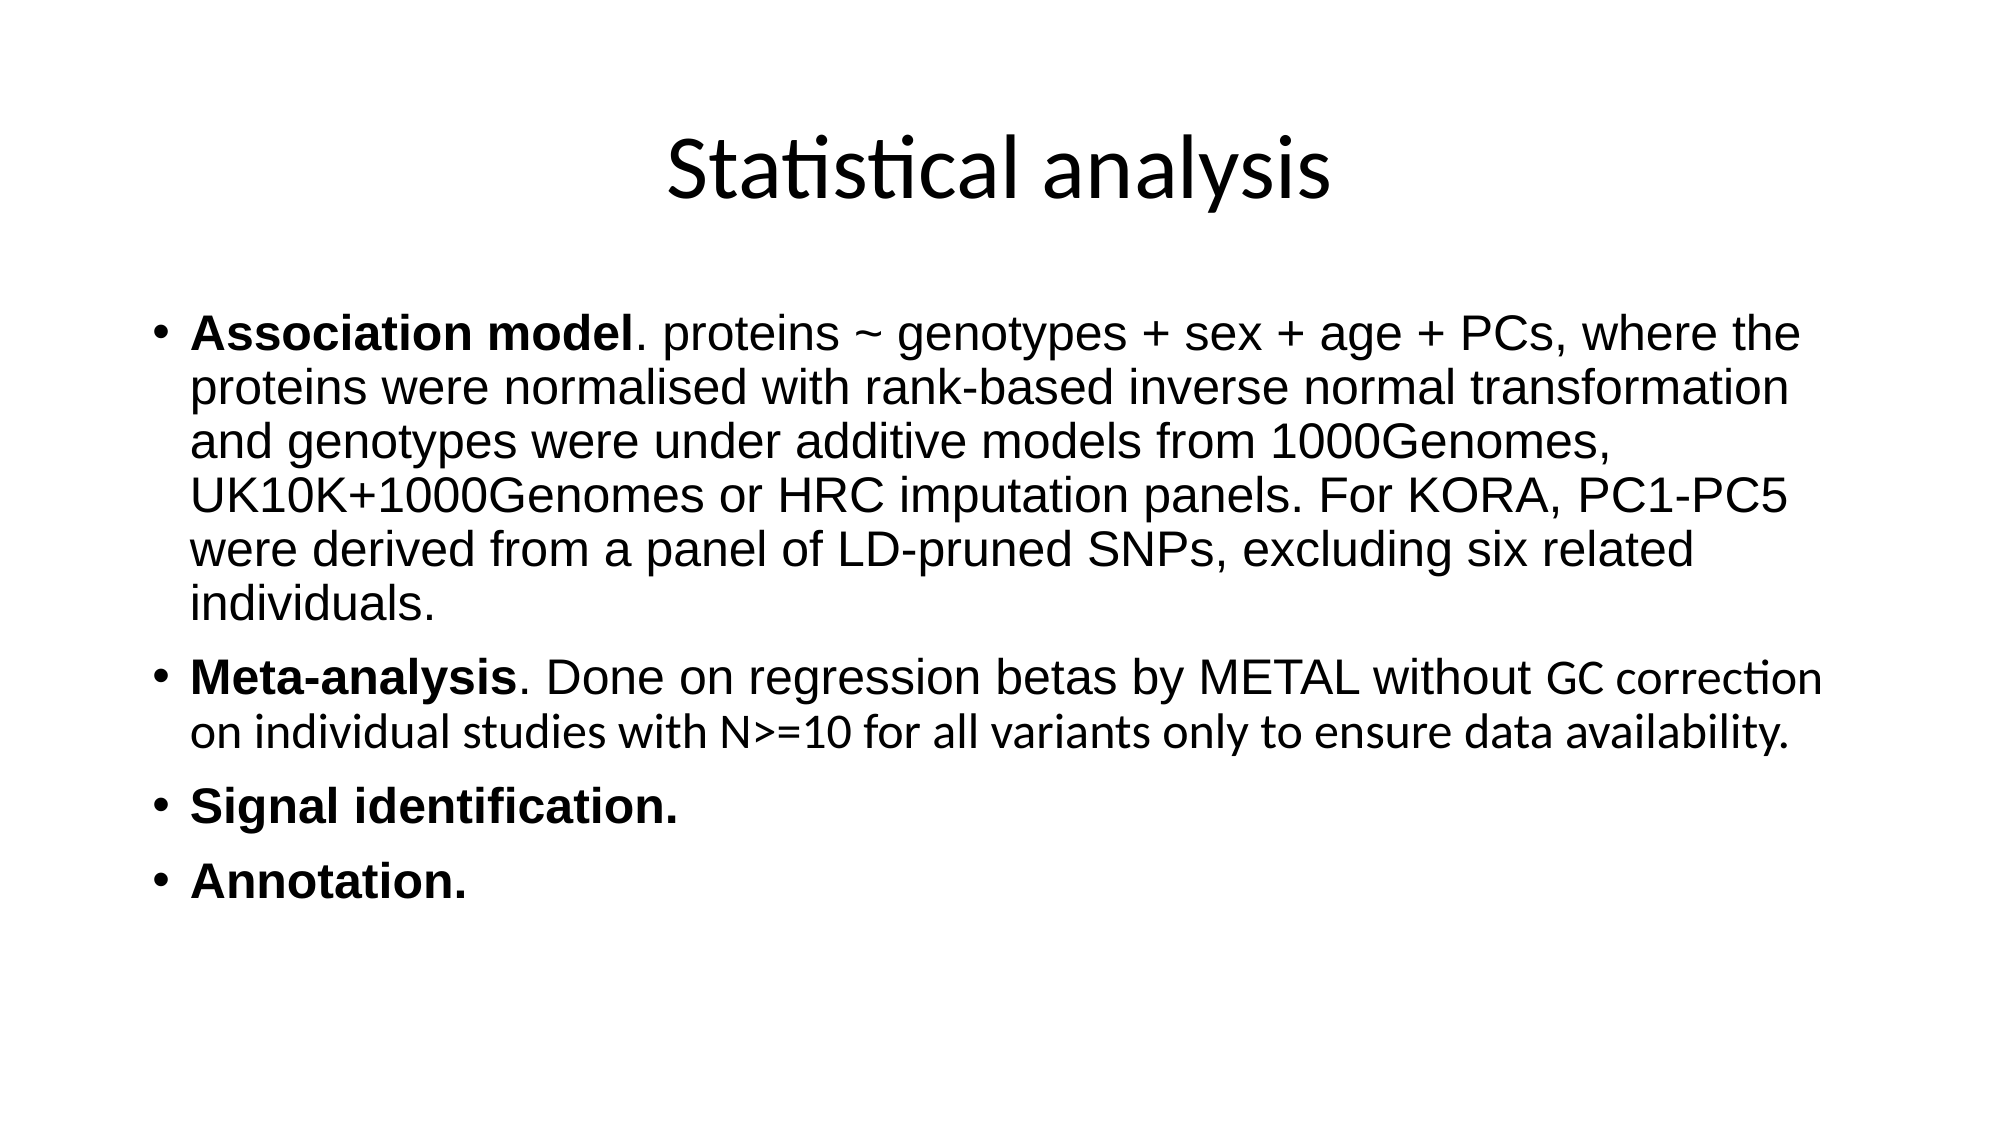

# Statistical analysis
Association model. proteins ~ genotypes + sex + age + PCs, where the proteins were normalised with rank-based inverse normal transformation and genotypes were under additive models from 1000Genomes, UK10K+1000Genomes or HRC imputation panels. For KORA, PC1-PC5 were derived from a panel of LD-pruned SNPs, excluding six related individuals.
Meta-analysis. Done on regression betas by METAL without GC correction on individual studies with N>=10 for all variants only to ensure data availability.
Signal identification.
Annotation.